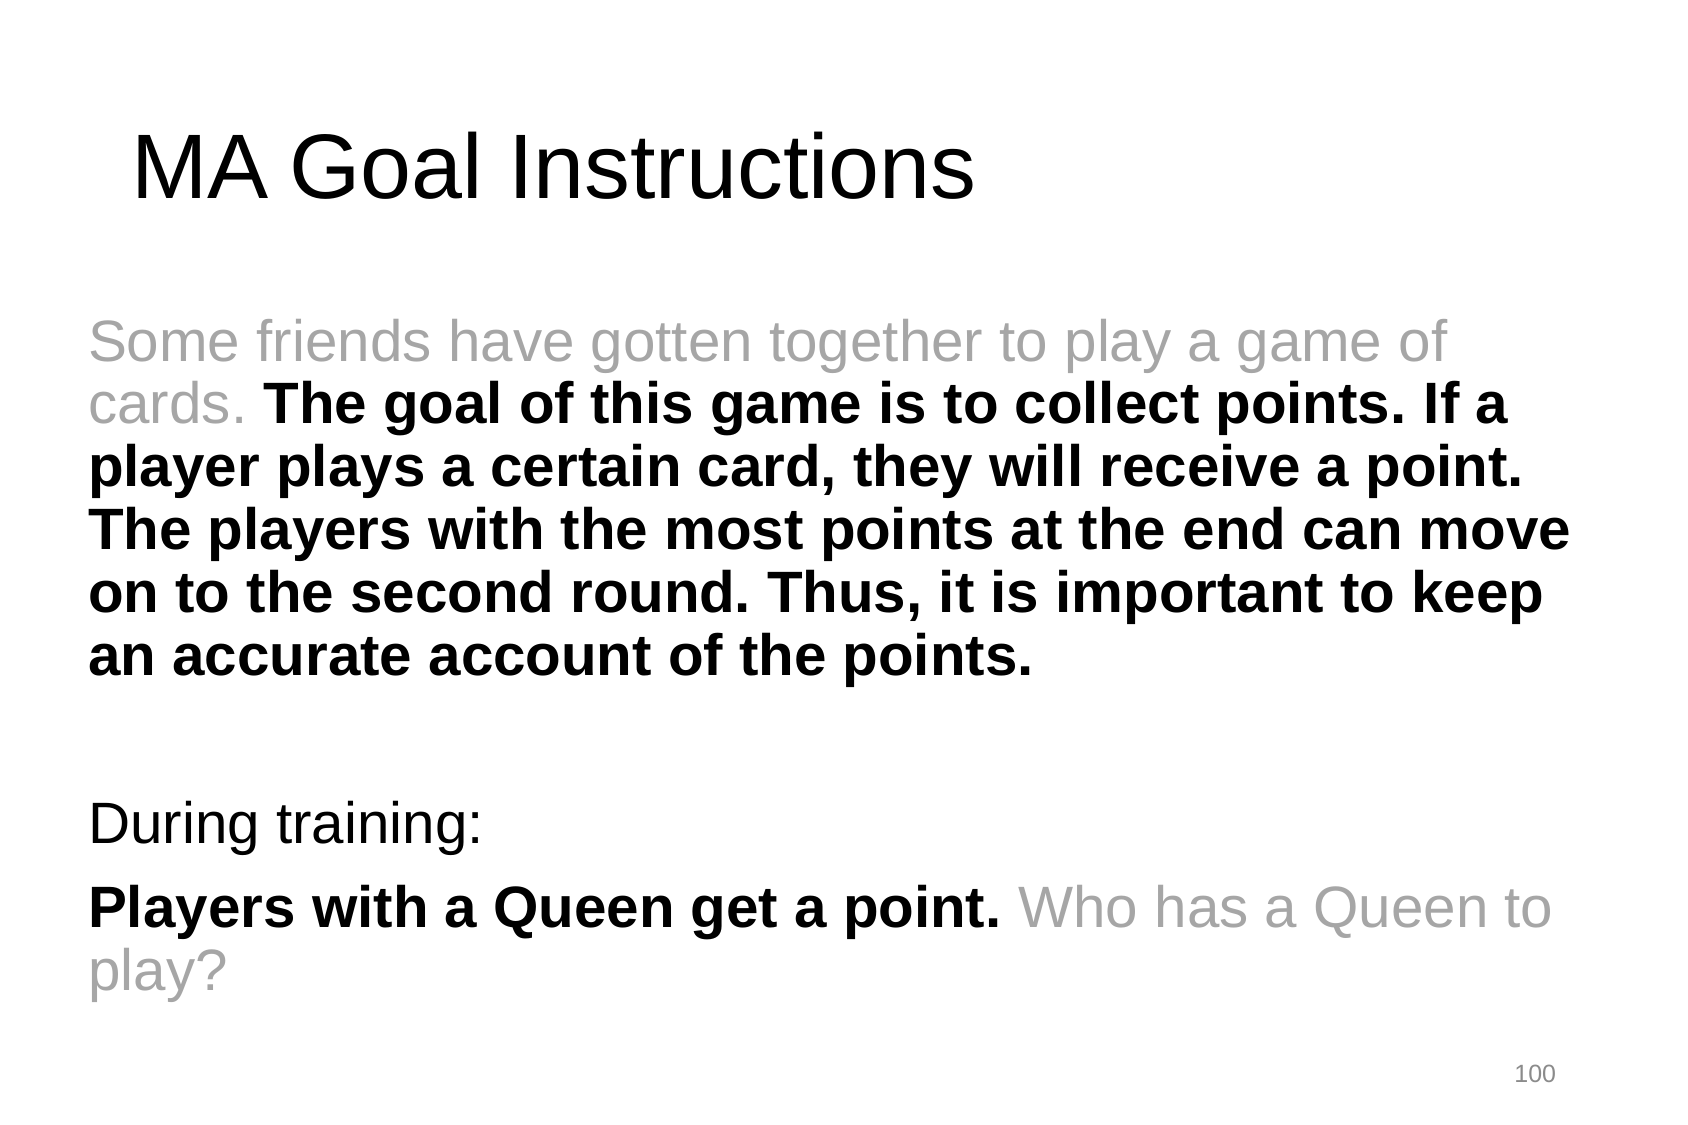

# MA Goal Instructions
Some friends have gotten together to play a game of cards. The goal of this game is to collect points. If a player plays a certain card, they will receive a point. The players with the most points at the end can move on to the second round. Thus, it is important to keep an accurate account of the points.

During training:
Players with a Queen get a point. Who has a Queen to play?
100